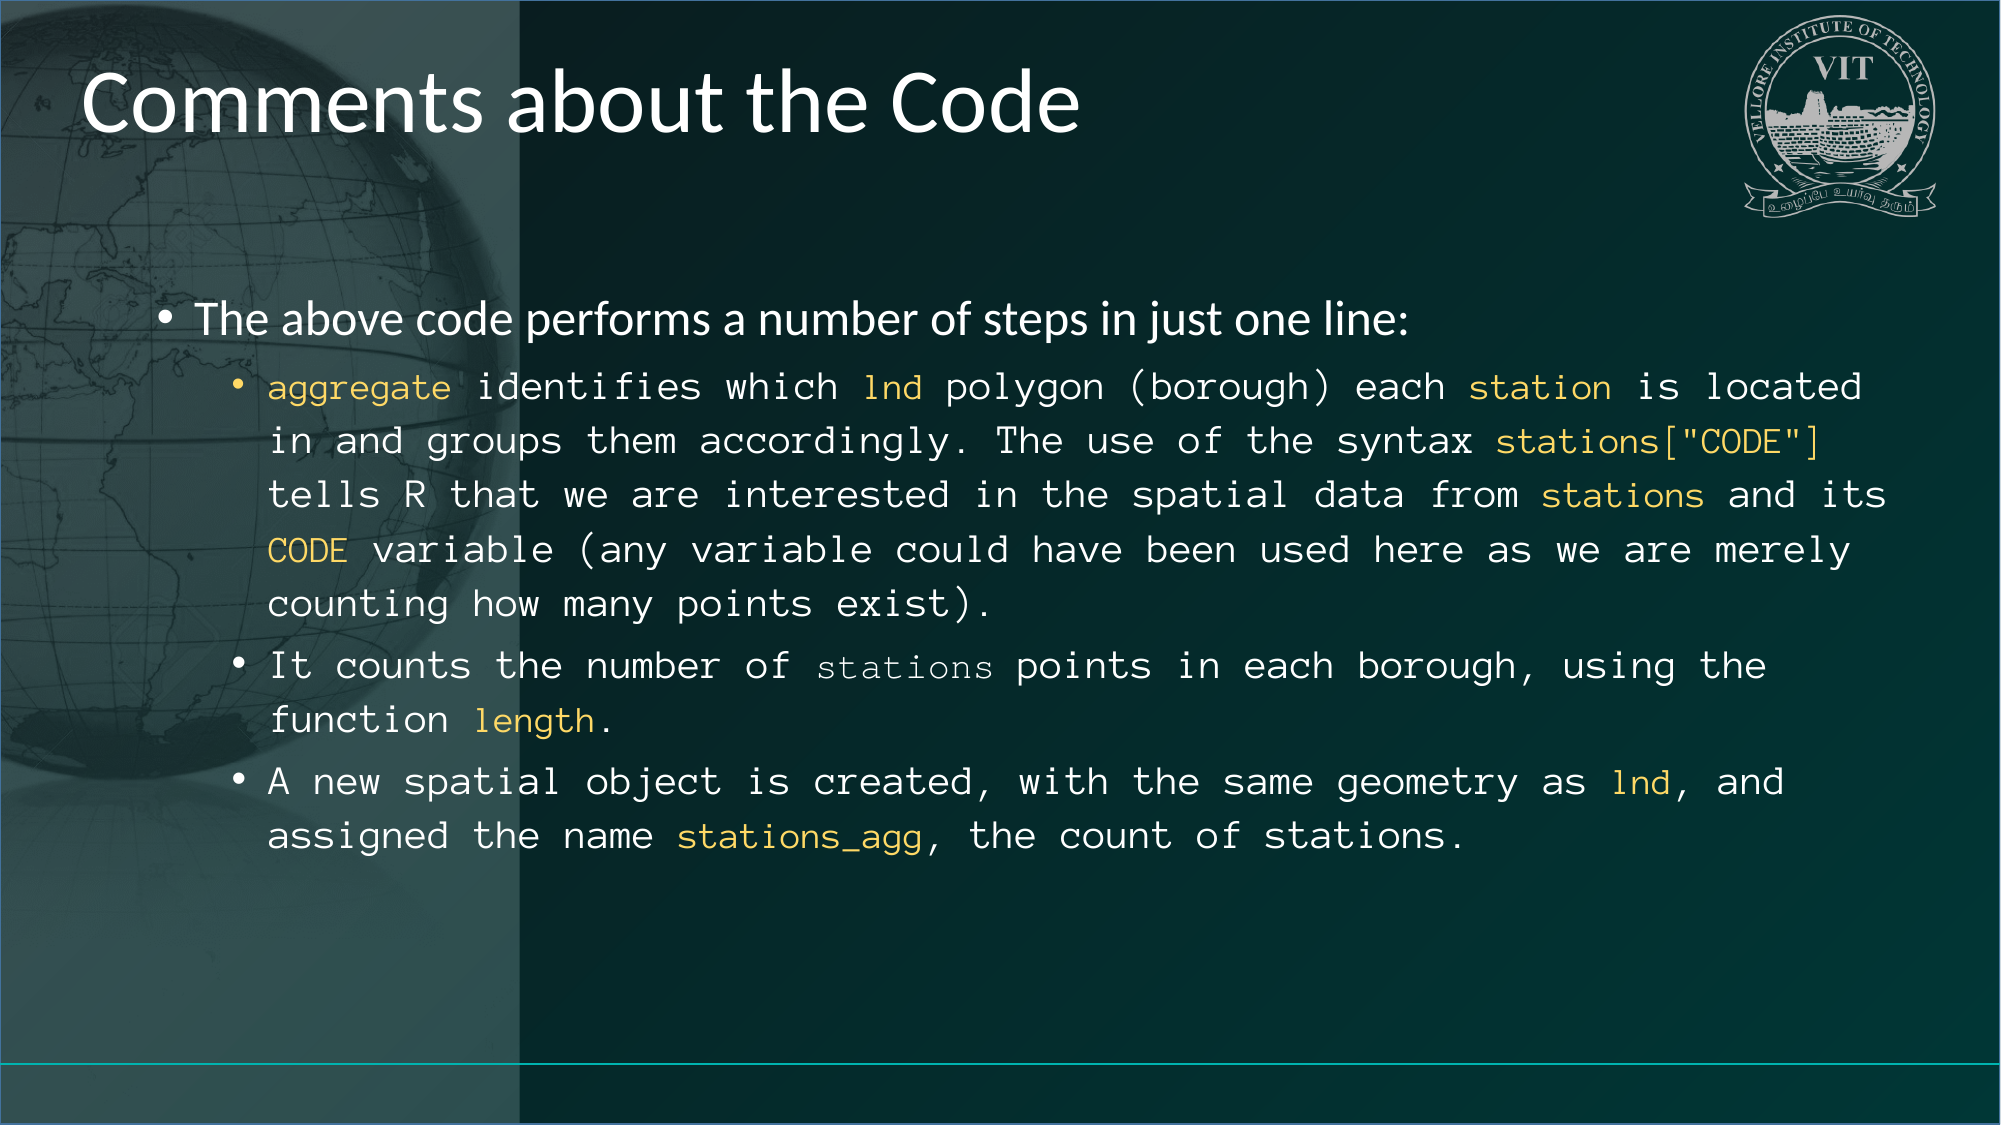

# Comments about the Code
The above code performs a number of steps in just one line:
aggregate identifies which lnd polygon (borough) each station is located in and groups them accordingly. The use of the syntax stations["CODE"] tells R that we are interested in the spatial data from stations and its CODE variable (any variable could have been used here as we are merely counting how many points exist).
It counts the number of stations points in each borough, using the function length.
A new spatial object is created, with the same geometry as lnd, and assigned the name stations_agg, the count of stations.